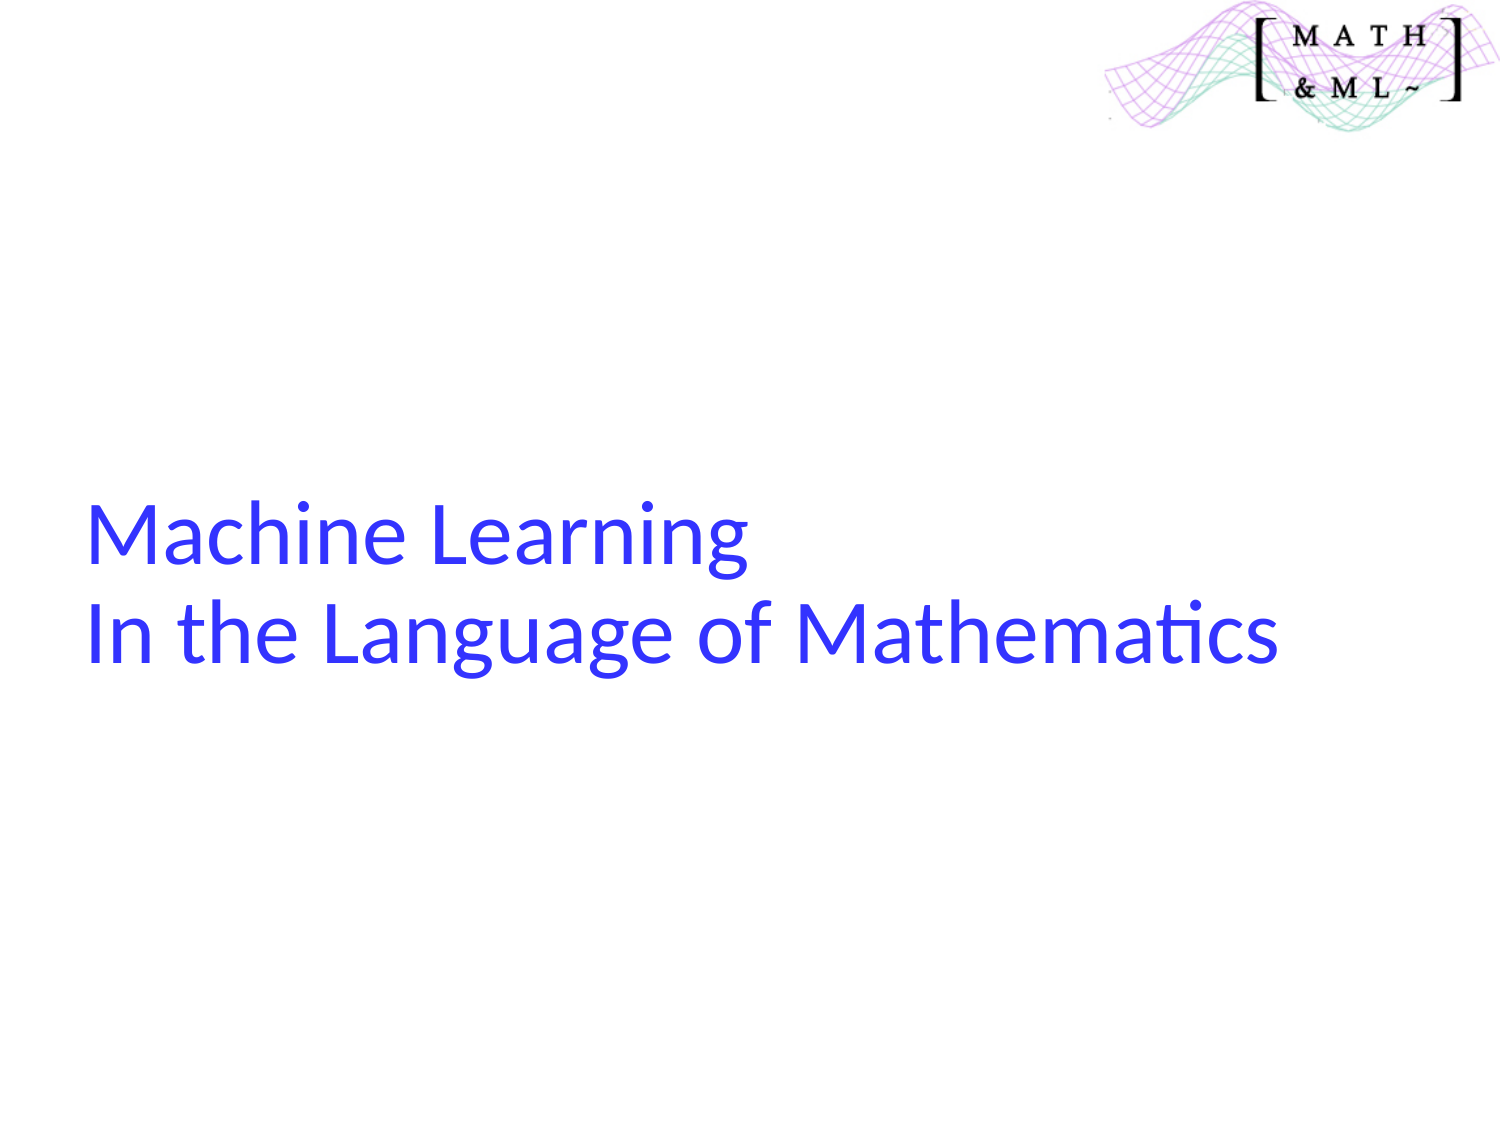

# Machine Learning In the Language of Mathematics